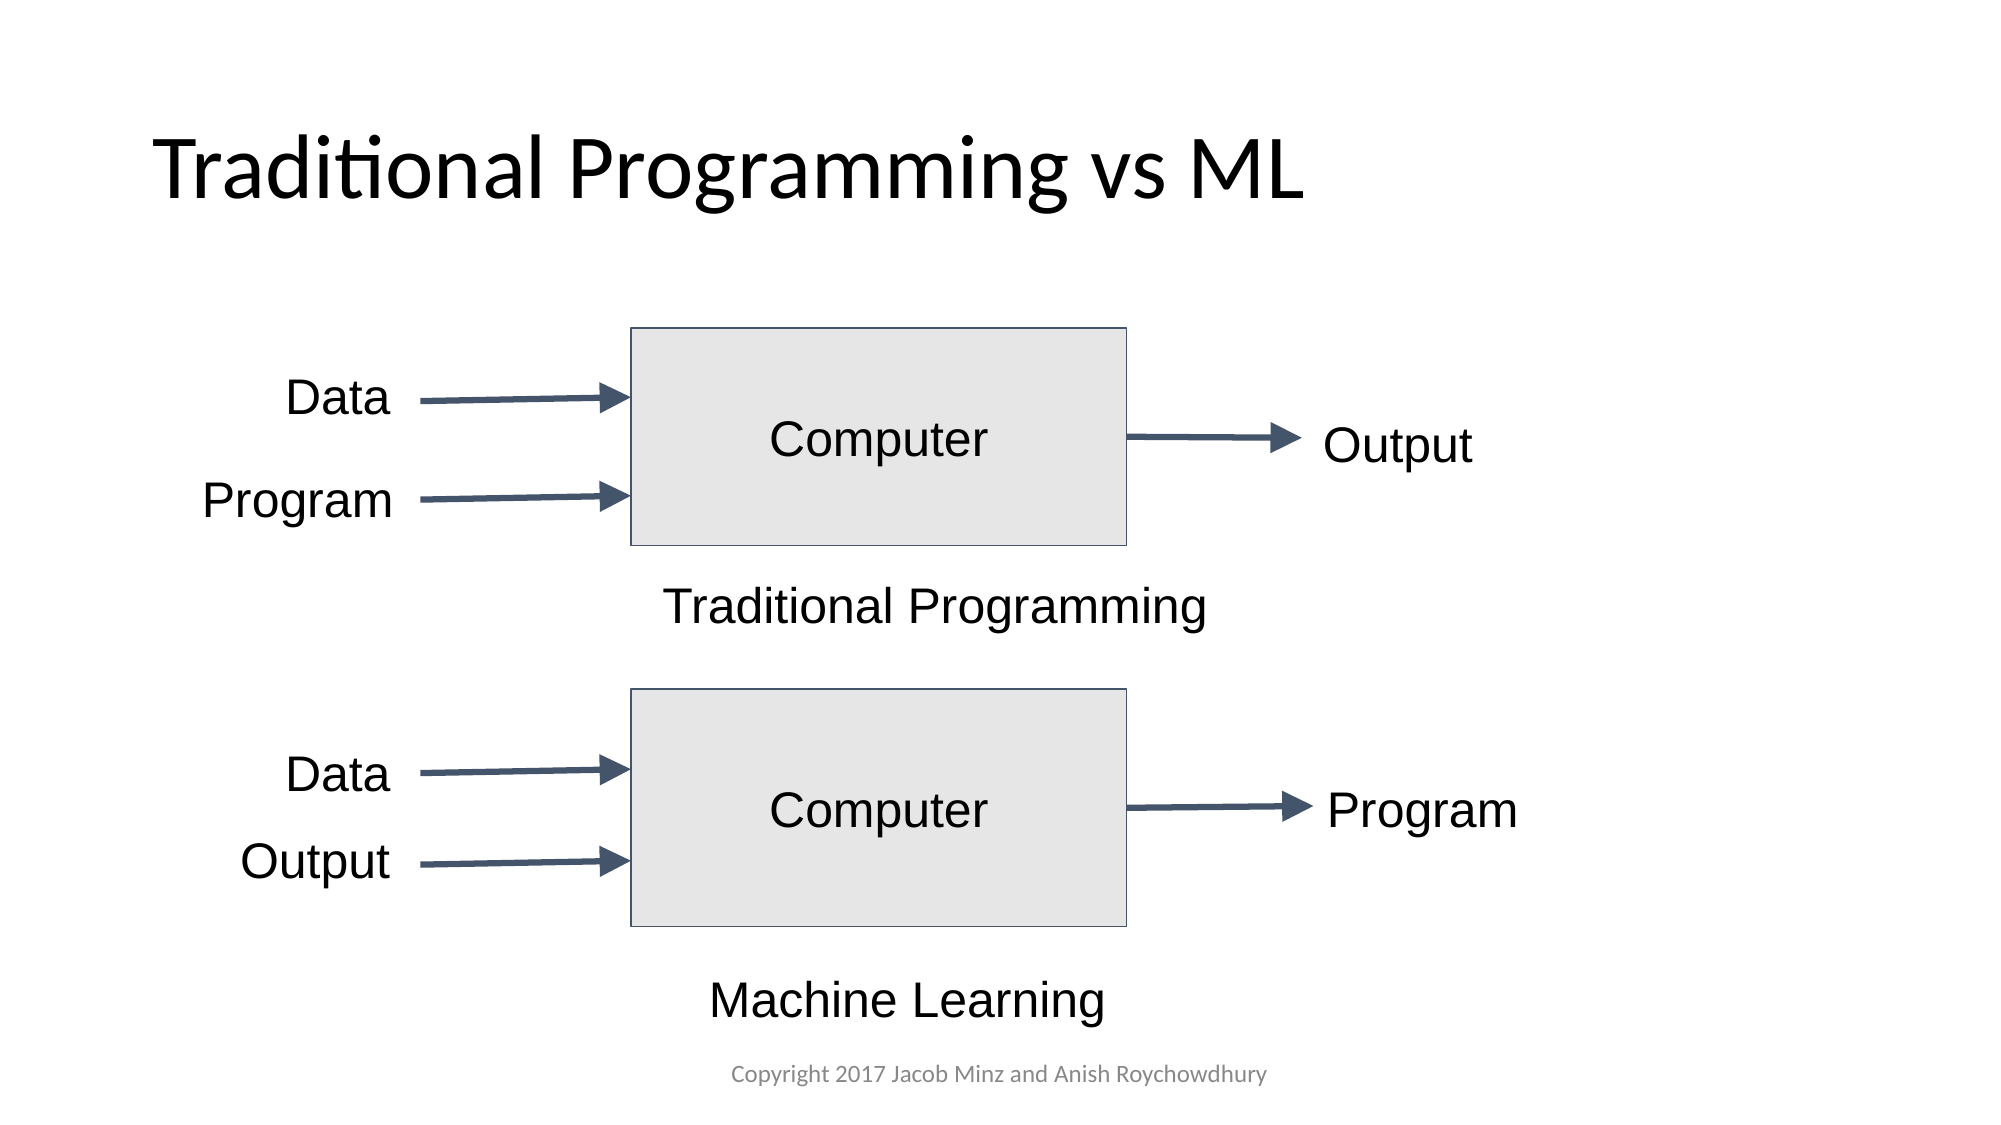

# Traditional Programming vs ML
Computer
Data
Output
Program
Traditional Programming
Computer
Data
Program
Output
Machine Learning
Copyright 2017 Jacob Minz and Anish Roychowdhury